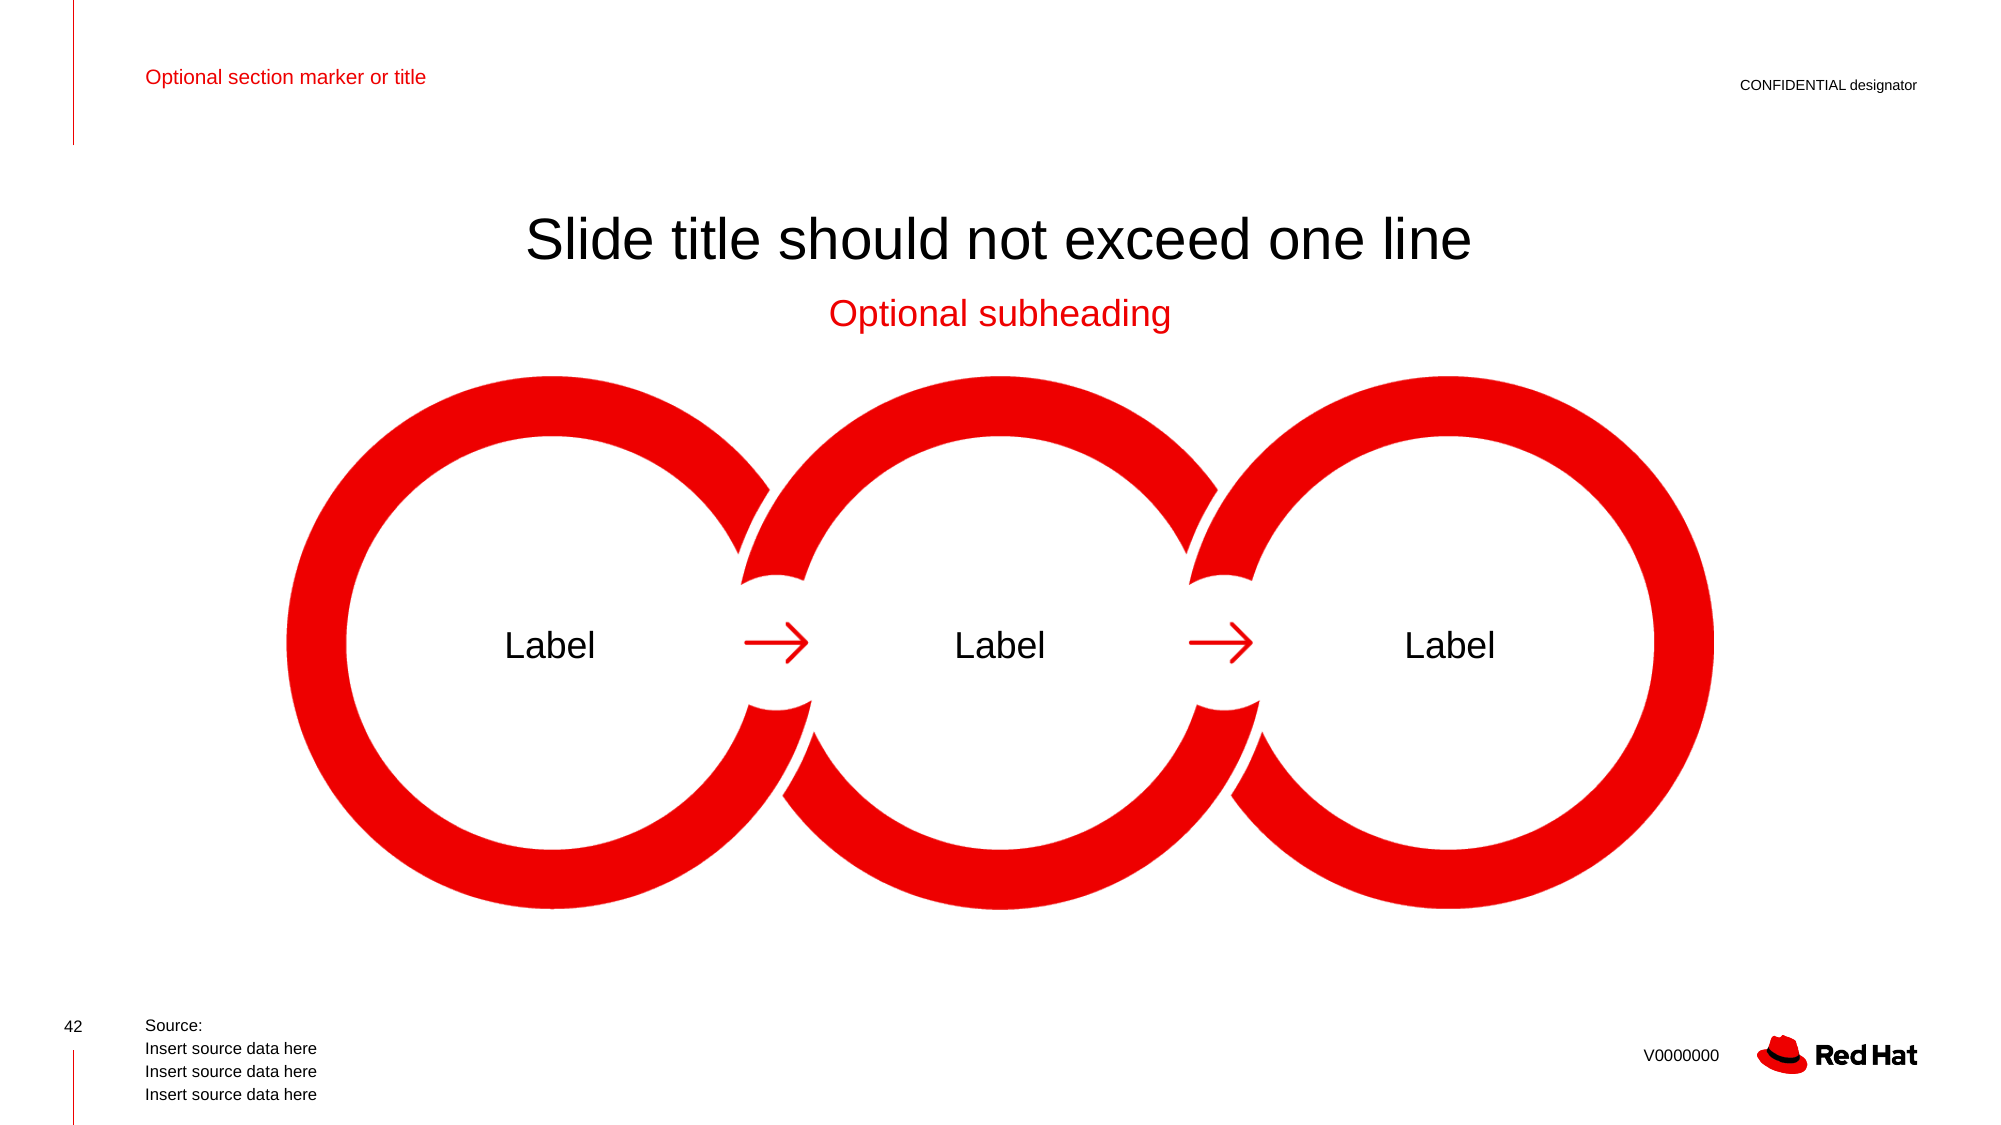

Optional section marker or title
# Slide title should not exceed one line
Optional subheading
Label
Label
Label
Source:
Insert source data here
Insert source data here
Insert source data here
42